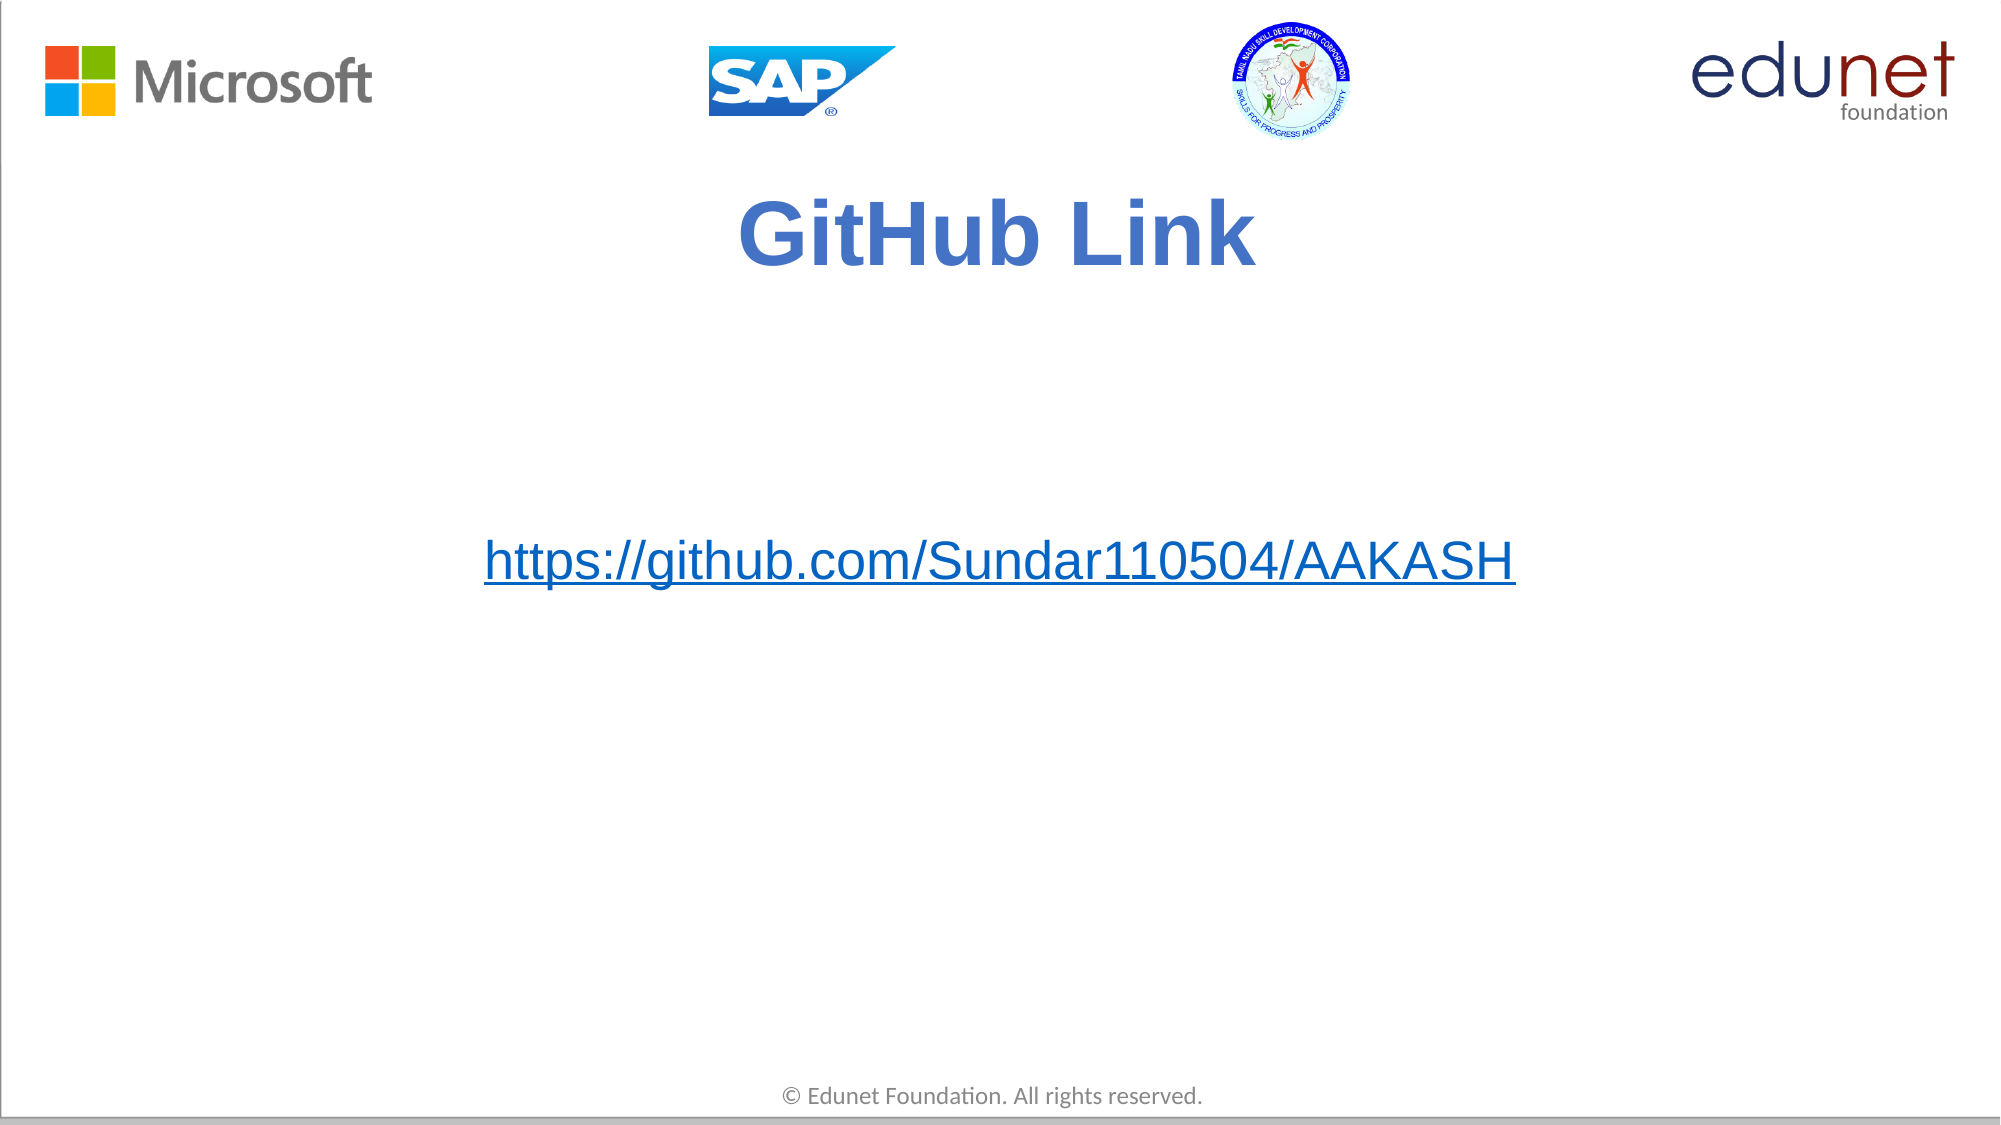

# GitHub Link
https://github.com/Sundar110504/AAKASH
© Edunet Foundation. All rights reserved.